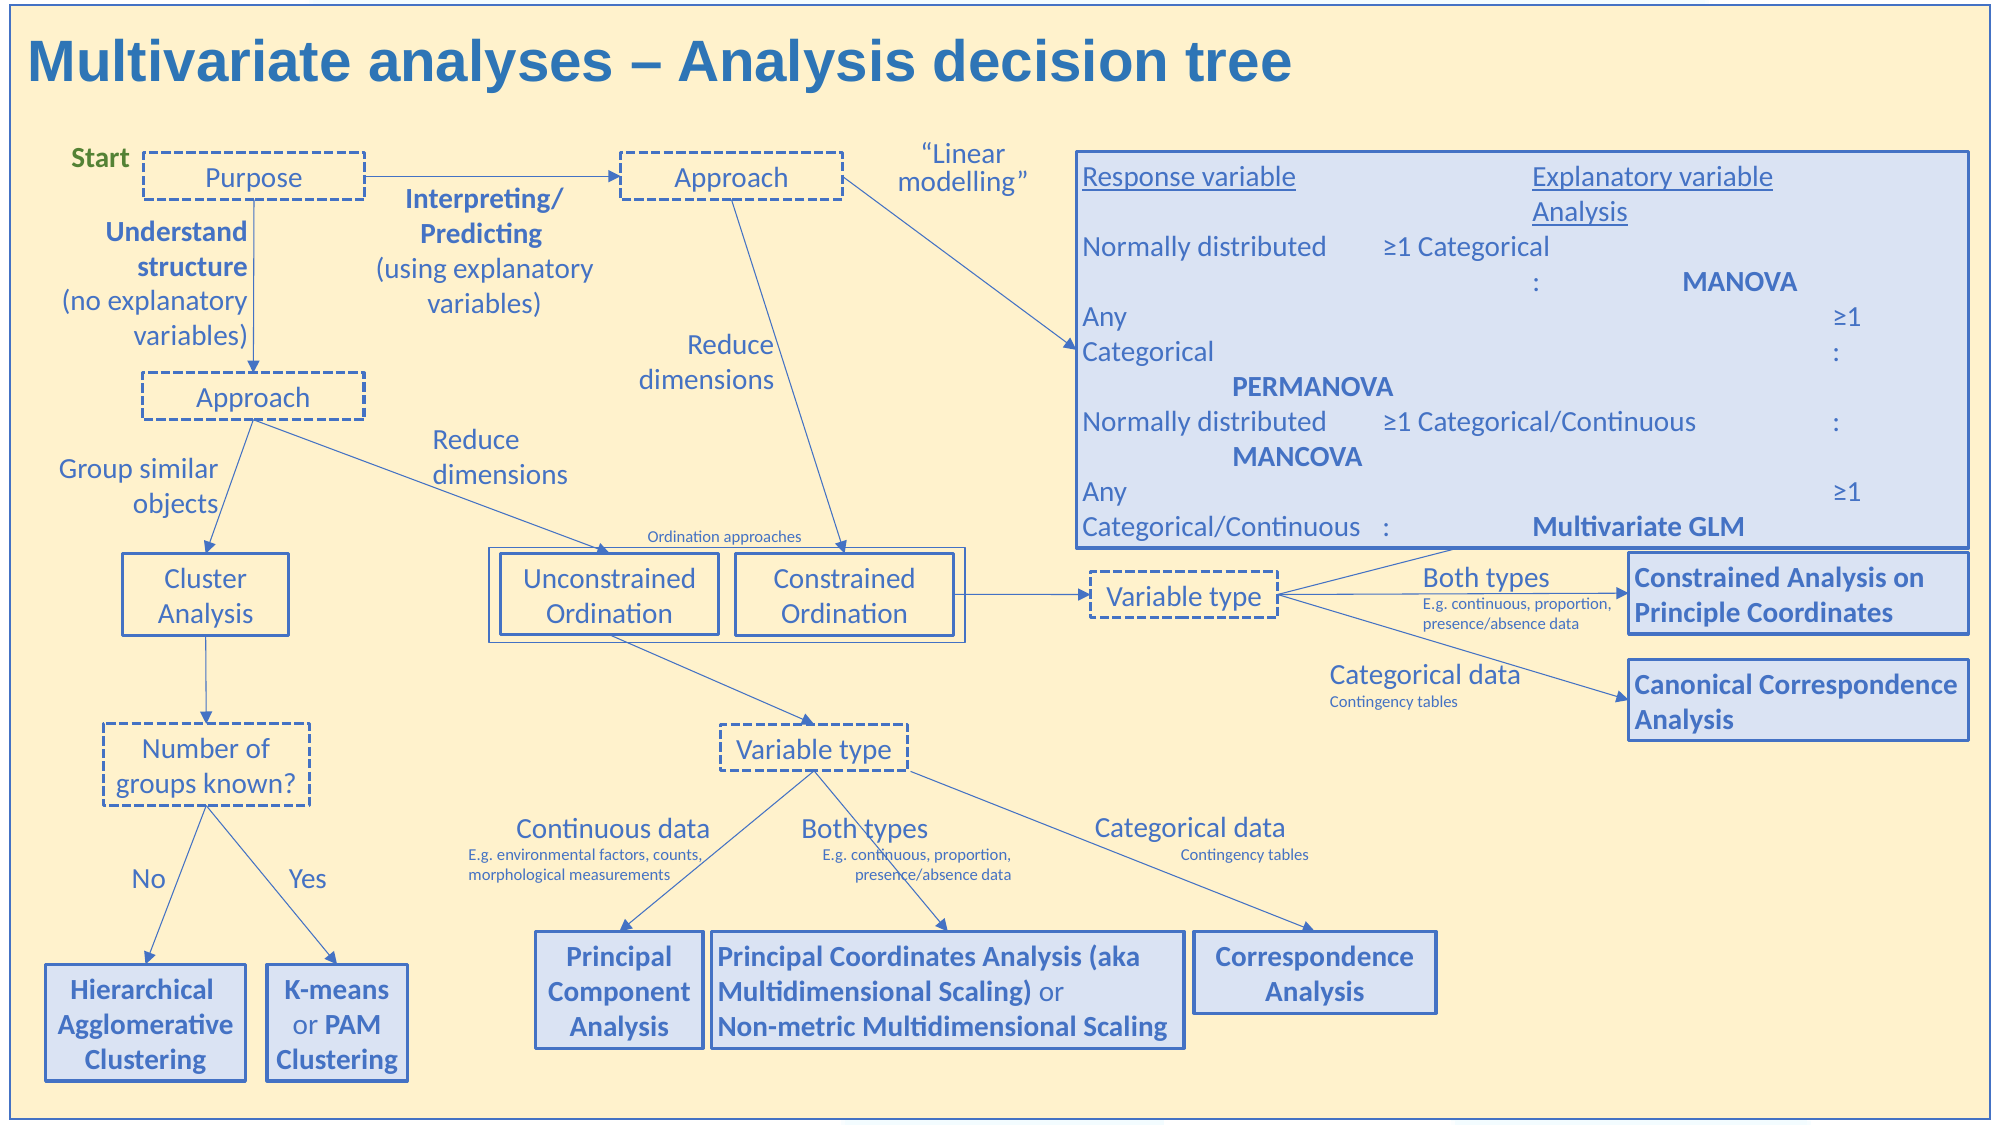

# Multivariate analyses – Analysis decision tree
Start
“Linear modelling”
Response variable		Explanatory variable				Analysis
Normally distributed	≥1 Categorical					:	MANOVA
Any					≥1 Categorical					:	PERMANOVA
Normally distributed	≥1 Categorical/Continuous	:	MANCOVA
Any					≥1 Categorical/Continuous	:	Multivariate GLM
Approach
Purpose
Interpreting/ Predicting
(using explanatory variables)
Understand structure
(no explanatory variables)
Reduce dimensions
Approach
Reduce dimensions
Group similar objects
Continuous data
E.g. environmental factors, counts, morphological measurements
Redundancy Analysis
Ordination approaches

Both types
E.g. continuous, proportion, presence/absence data
Constrained Analysis on Principle Coordinates
Unconstrained Ordination
Constrained Ordination
Cluster Analysis
Variable type
Categorical data
Contingency tables
Canonical Correspondence Analysis
Number of groups known?
Variable type
Categorical data
Contingency tables
Continuous data
E.g. environmental factors, counts, morphological measurements
Both types
E.g. continuous, proportion, presence/absence data
Yes
No
Principal Component Analysis
Principal Coordinates Analysis (aka Multidimensional Scaling) or
Non-metric Multidimensional Scaling
Correspondence Analysis
K-means or PAM Clustering
Hierarchical
Agglomerative Clustering
64